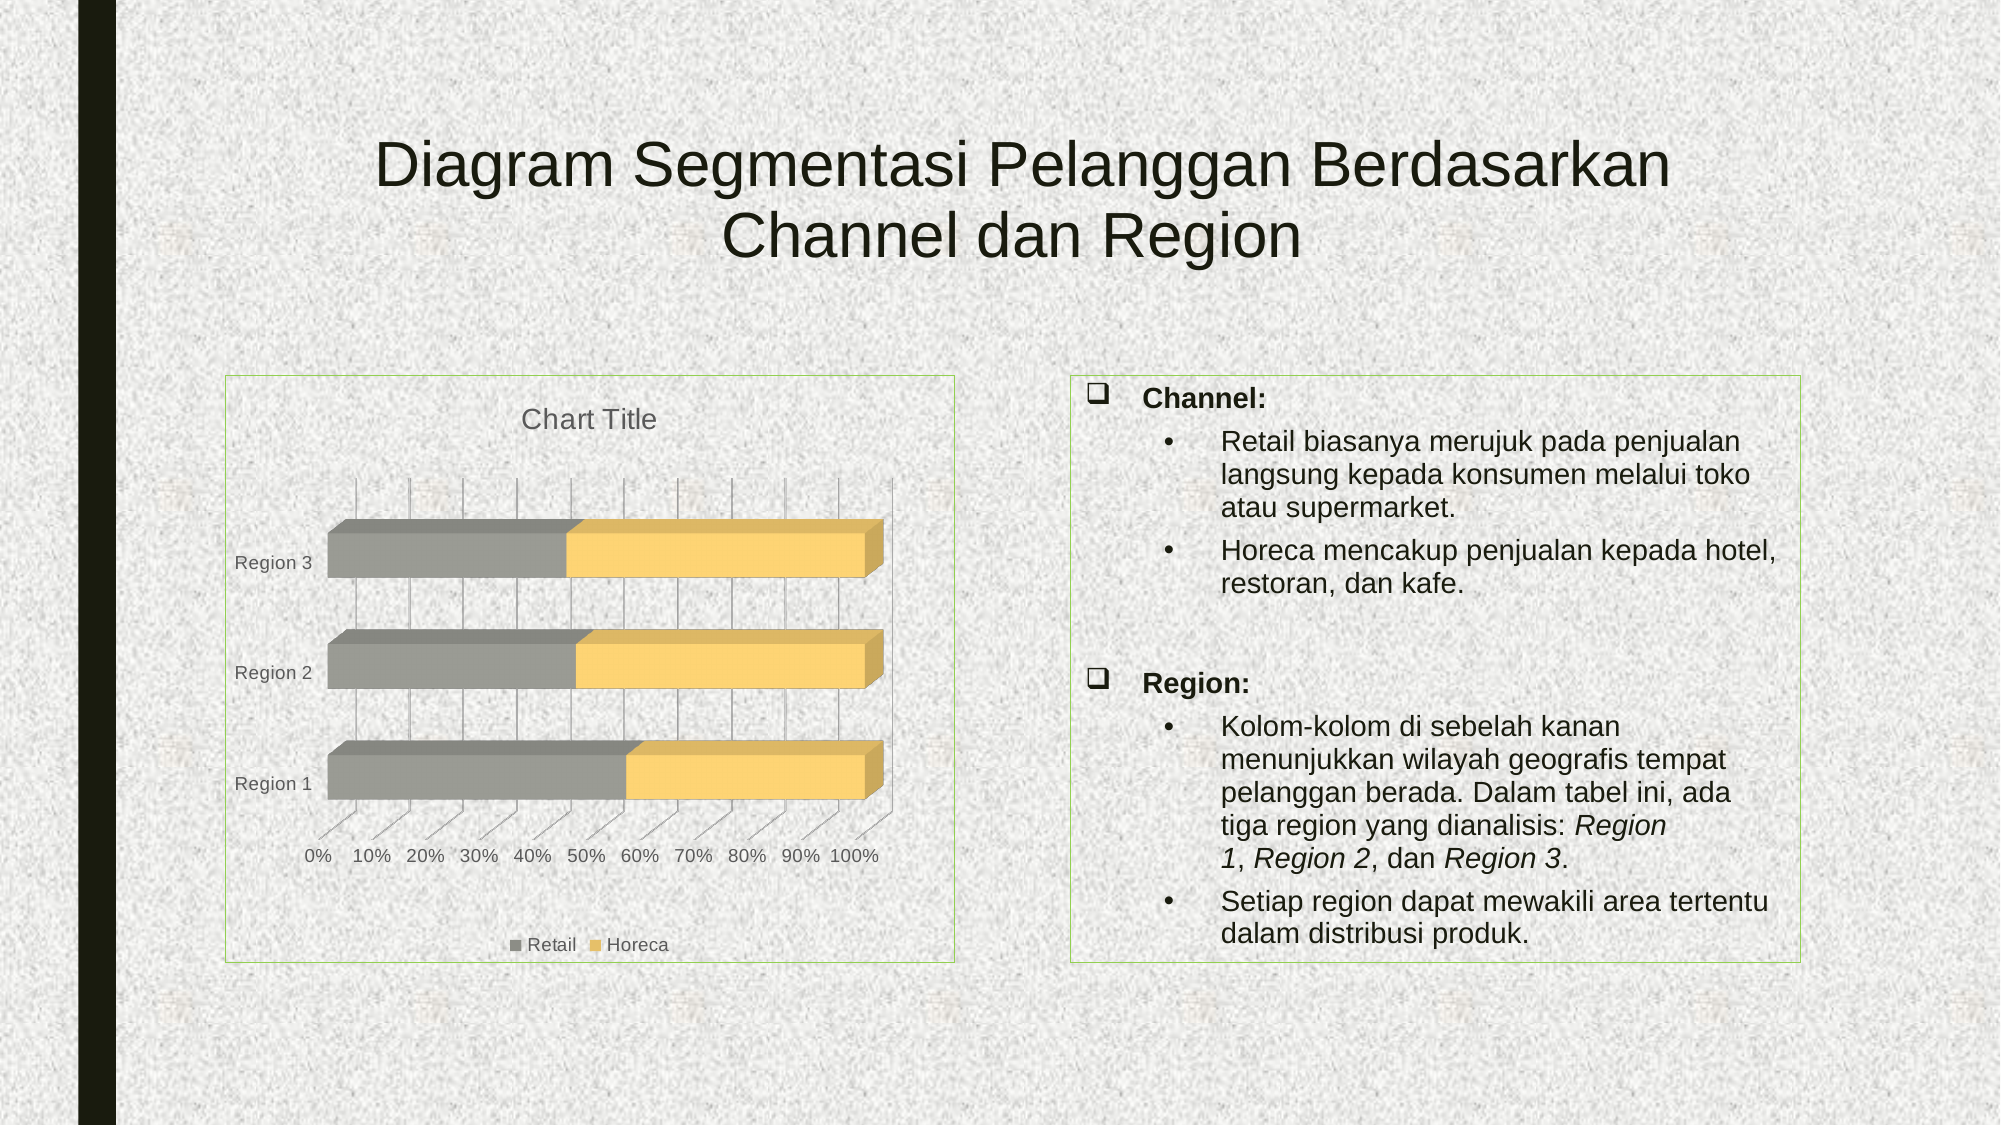

# Diagram Segmentasi Pelanggan Berdasarkan Channel dan Region
Channel:
Retail biasanya merujuk pada penjualan langsung kepada konsumen melalui toko atau supermarket.
Horeca mencakup penjualan kepada hotel, restoran, dan kafe.

Region:
Kolom-kolom di sebelah kanan menunjukkan wilayah geografis tempat pelanggan berada. Dalam tabel ini, ada tiga region yang dianalisis: Region 1, Region 2, dan Region 3.
Setiap region dapat mewakili area tertentu dalam distribusi produk.

[unsupported chart]